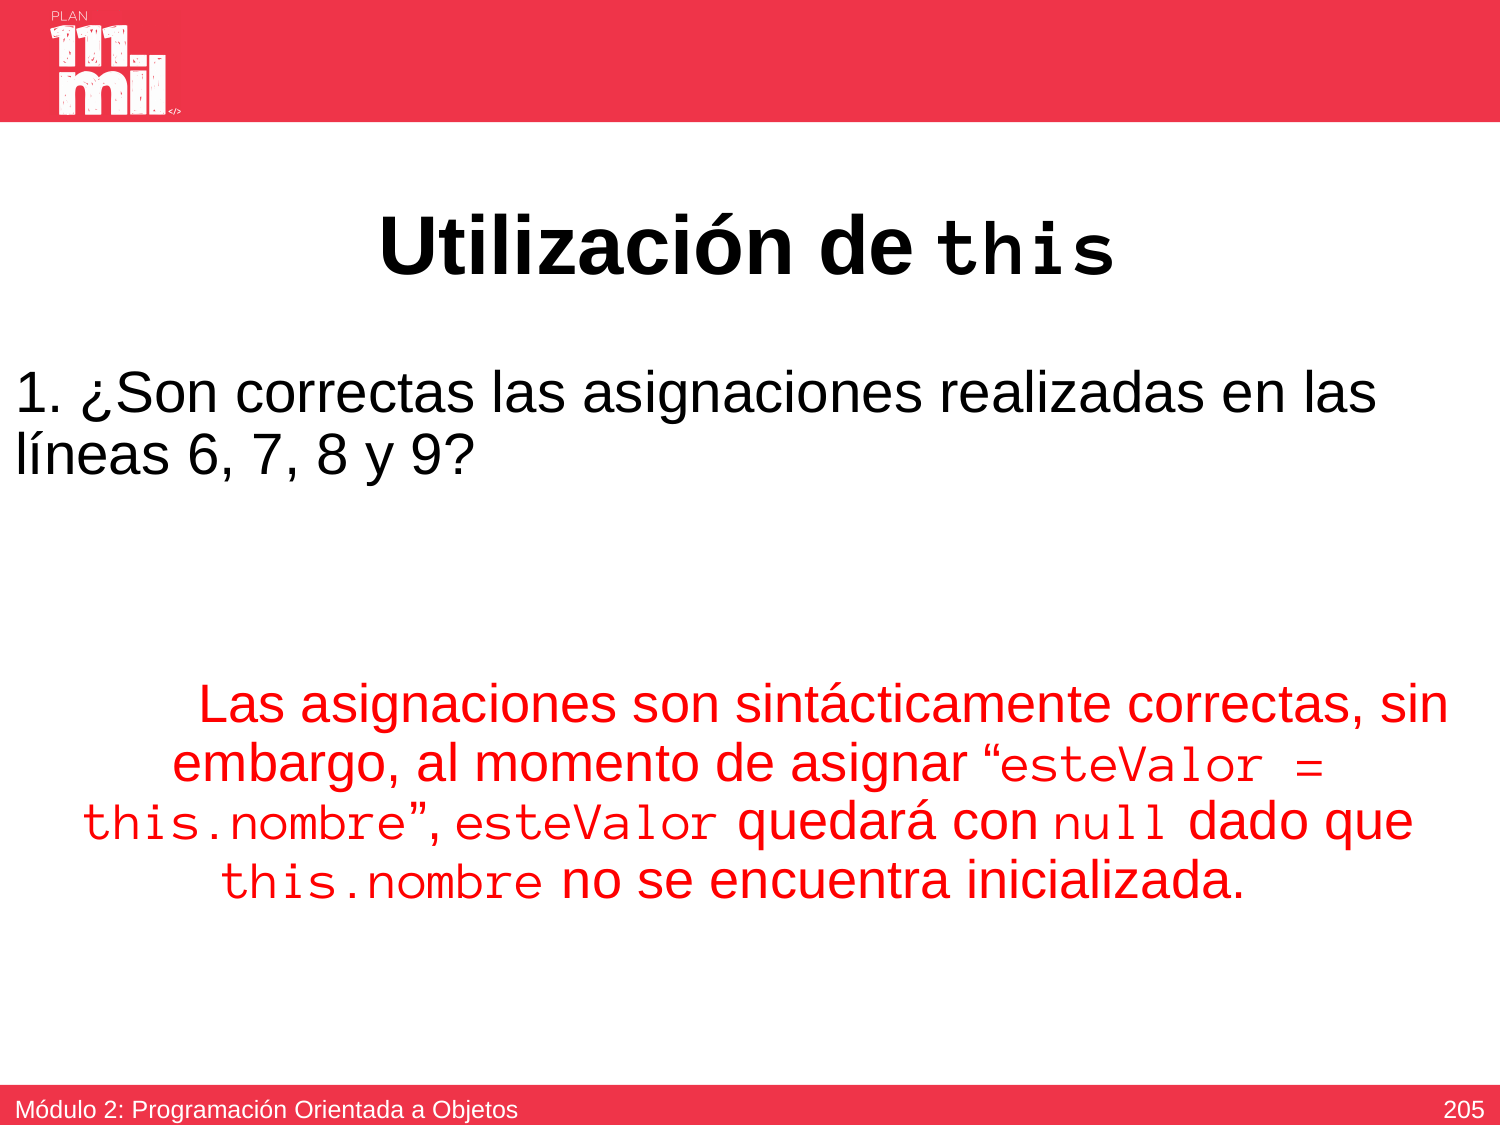

# Utilización de this
1. ¿Son correctas las asignaciones realizadas en las líneas 6, 7, 8 y 9?

	Las asignaciones son sintácticamente correctas, sin embargo, al momento de asignar “esteValor = this.nombre”, esteValor quedará con null dado que this.nombre no se encuentra inicializada.

205
Módulo 2: Programación Orientada a Objetos